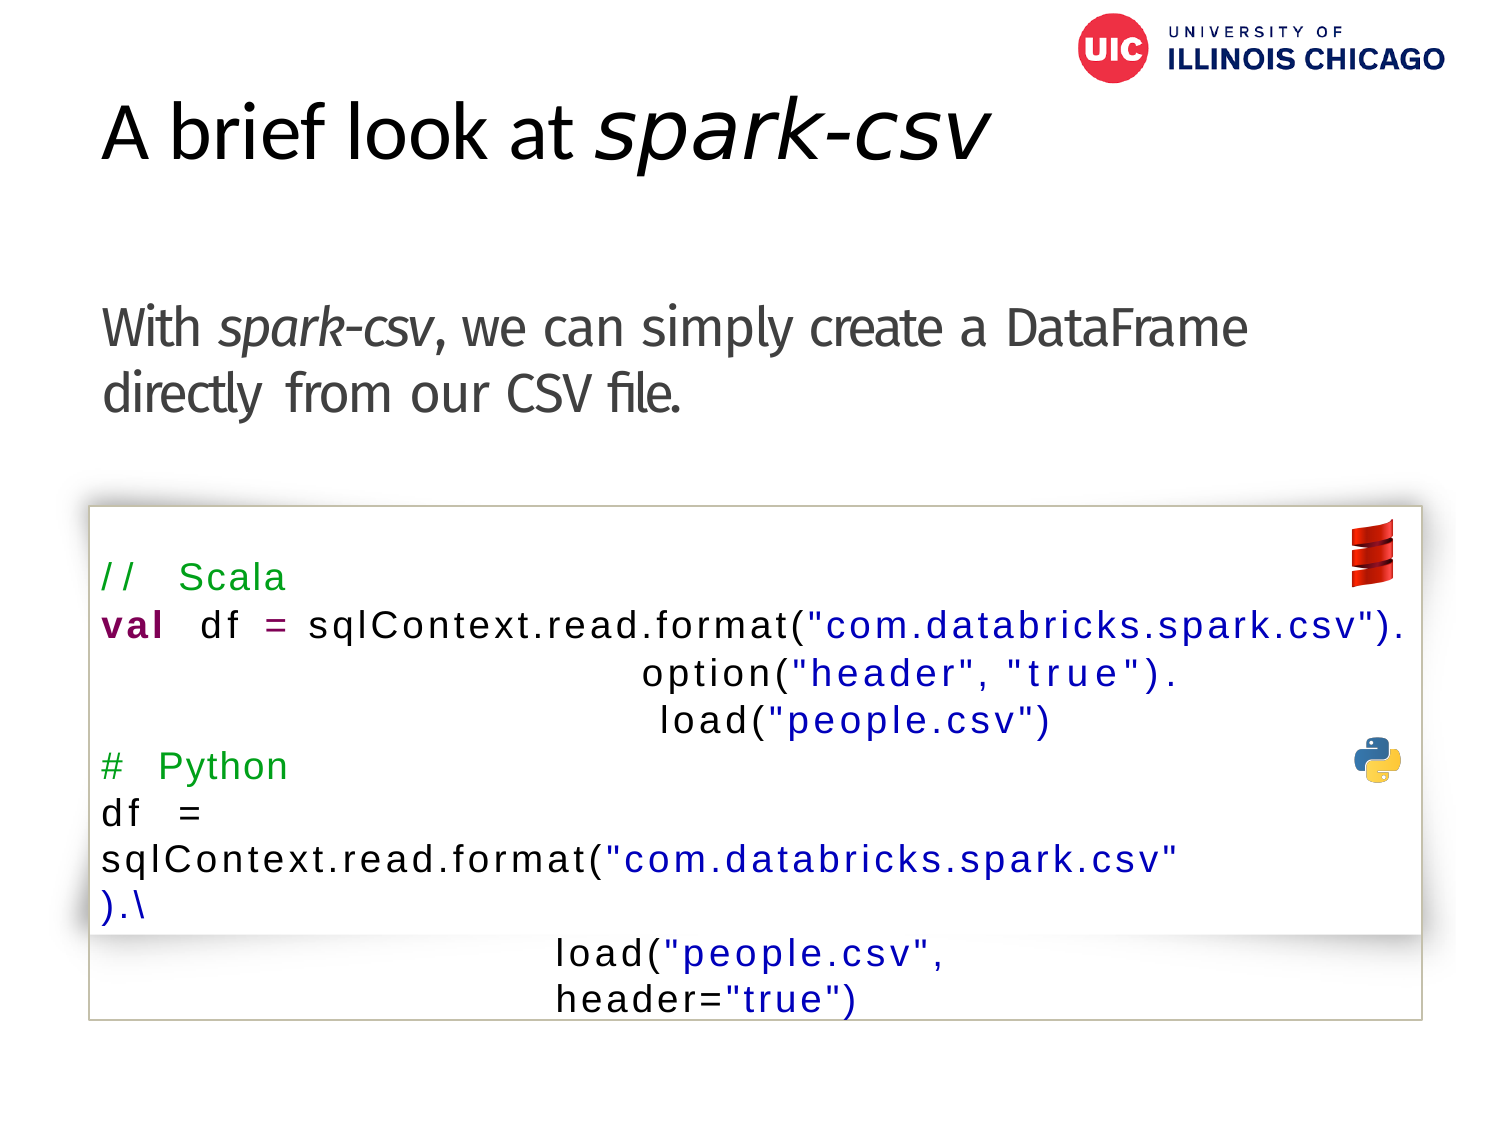

# A brief look at spark-csv
With spark-csv, we can simply create a DataFrame directly  from our CSV file.

//	Scala
val	df	=	sqlContext.read.format("com.databricks.spark.csv").
option("header", "true").  load("people.csv")
#	Python
df	=	sqlContext.read.format("com.databricks.spark.csv").\
load("people.csv", header="true")

49